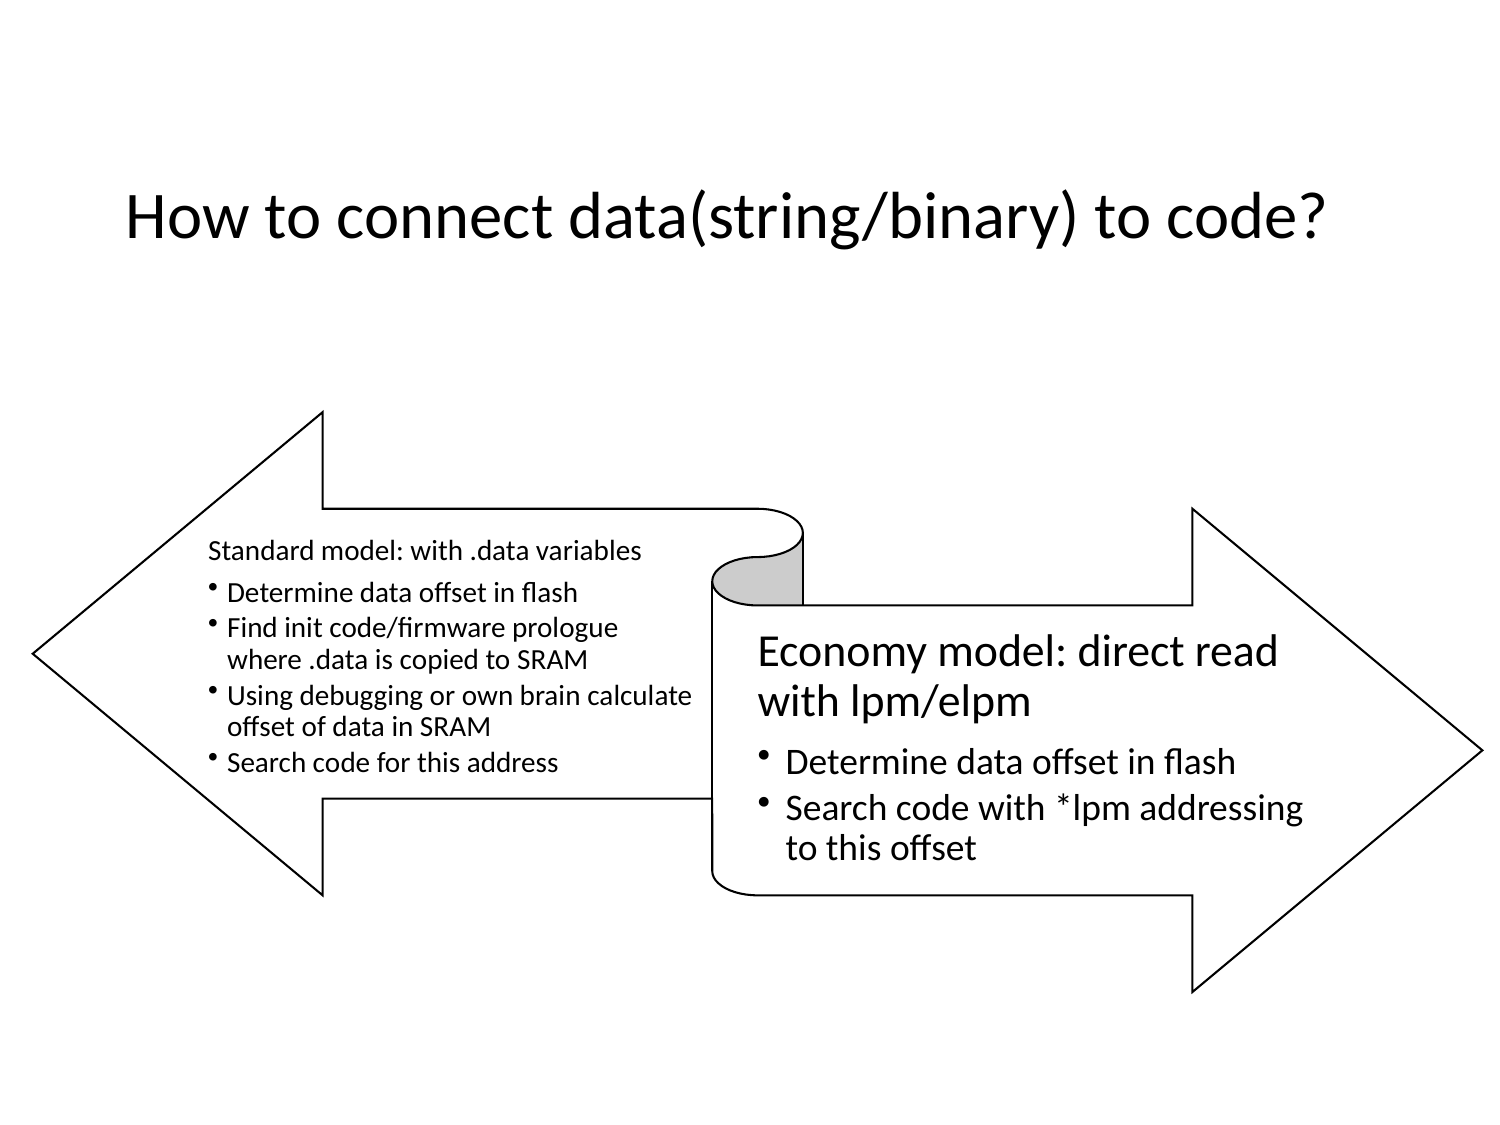

# How to connect data(string/binary) to code?
Standard model: with .data variables
Determine data offset in flash
Find init code/firmware prologue where .data is copied to SRAM
Using debugging or own brain calculate offset of data in SRAM
Search code for this address
Economy model: direct read with lpm/elpm
Determine data offset in flash
Search code with *lpm addressing to this offset